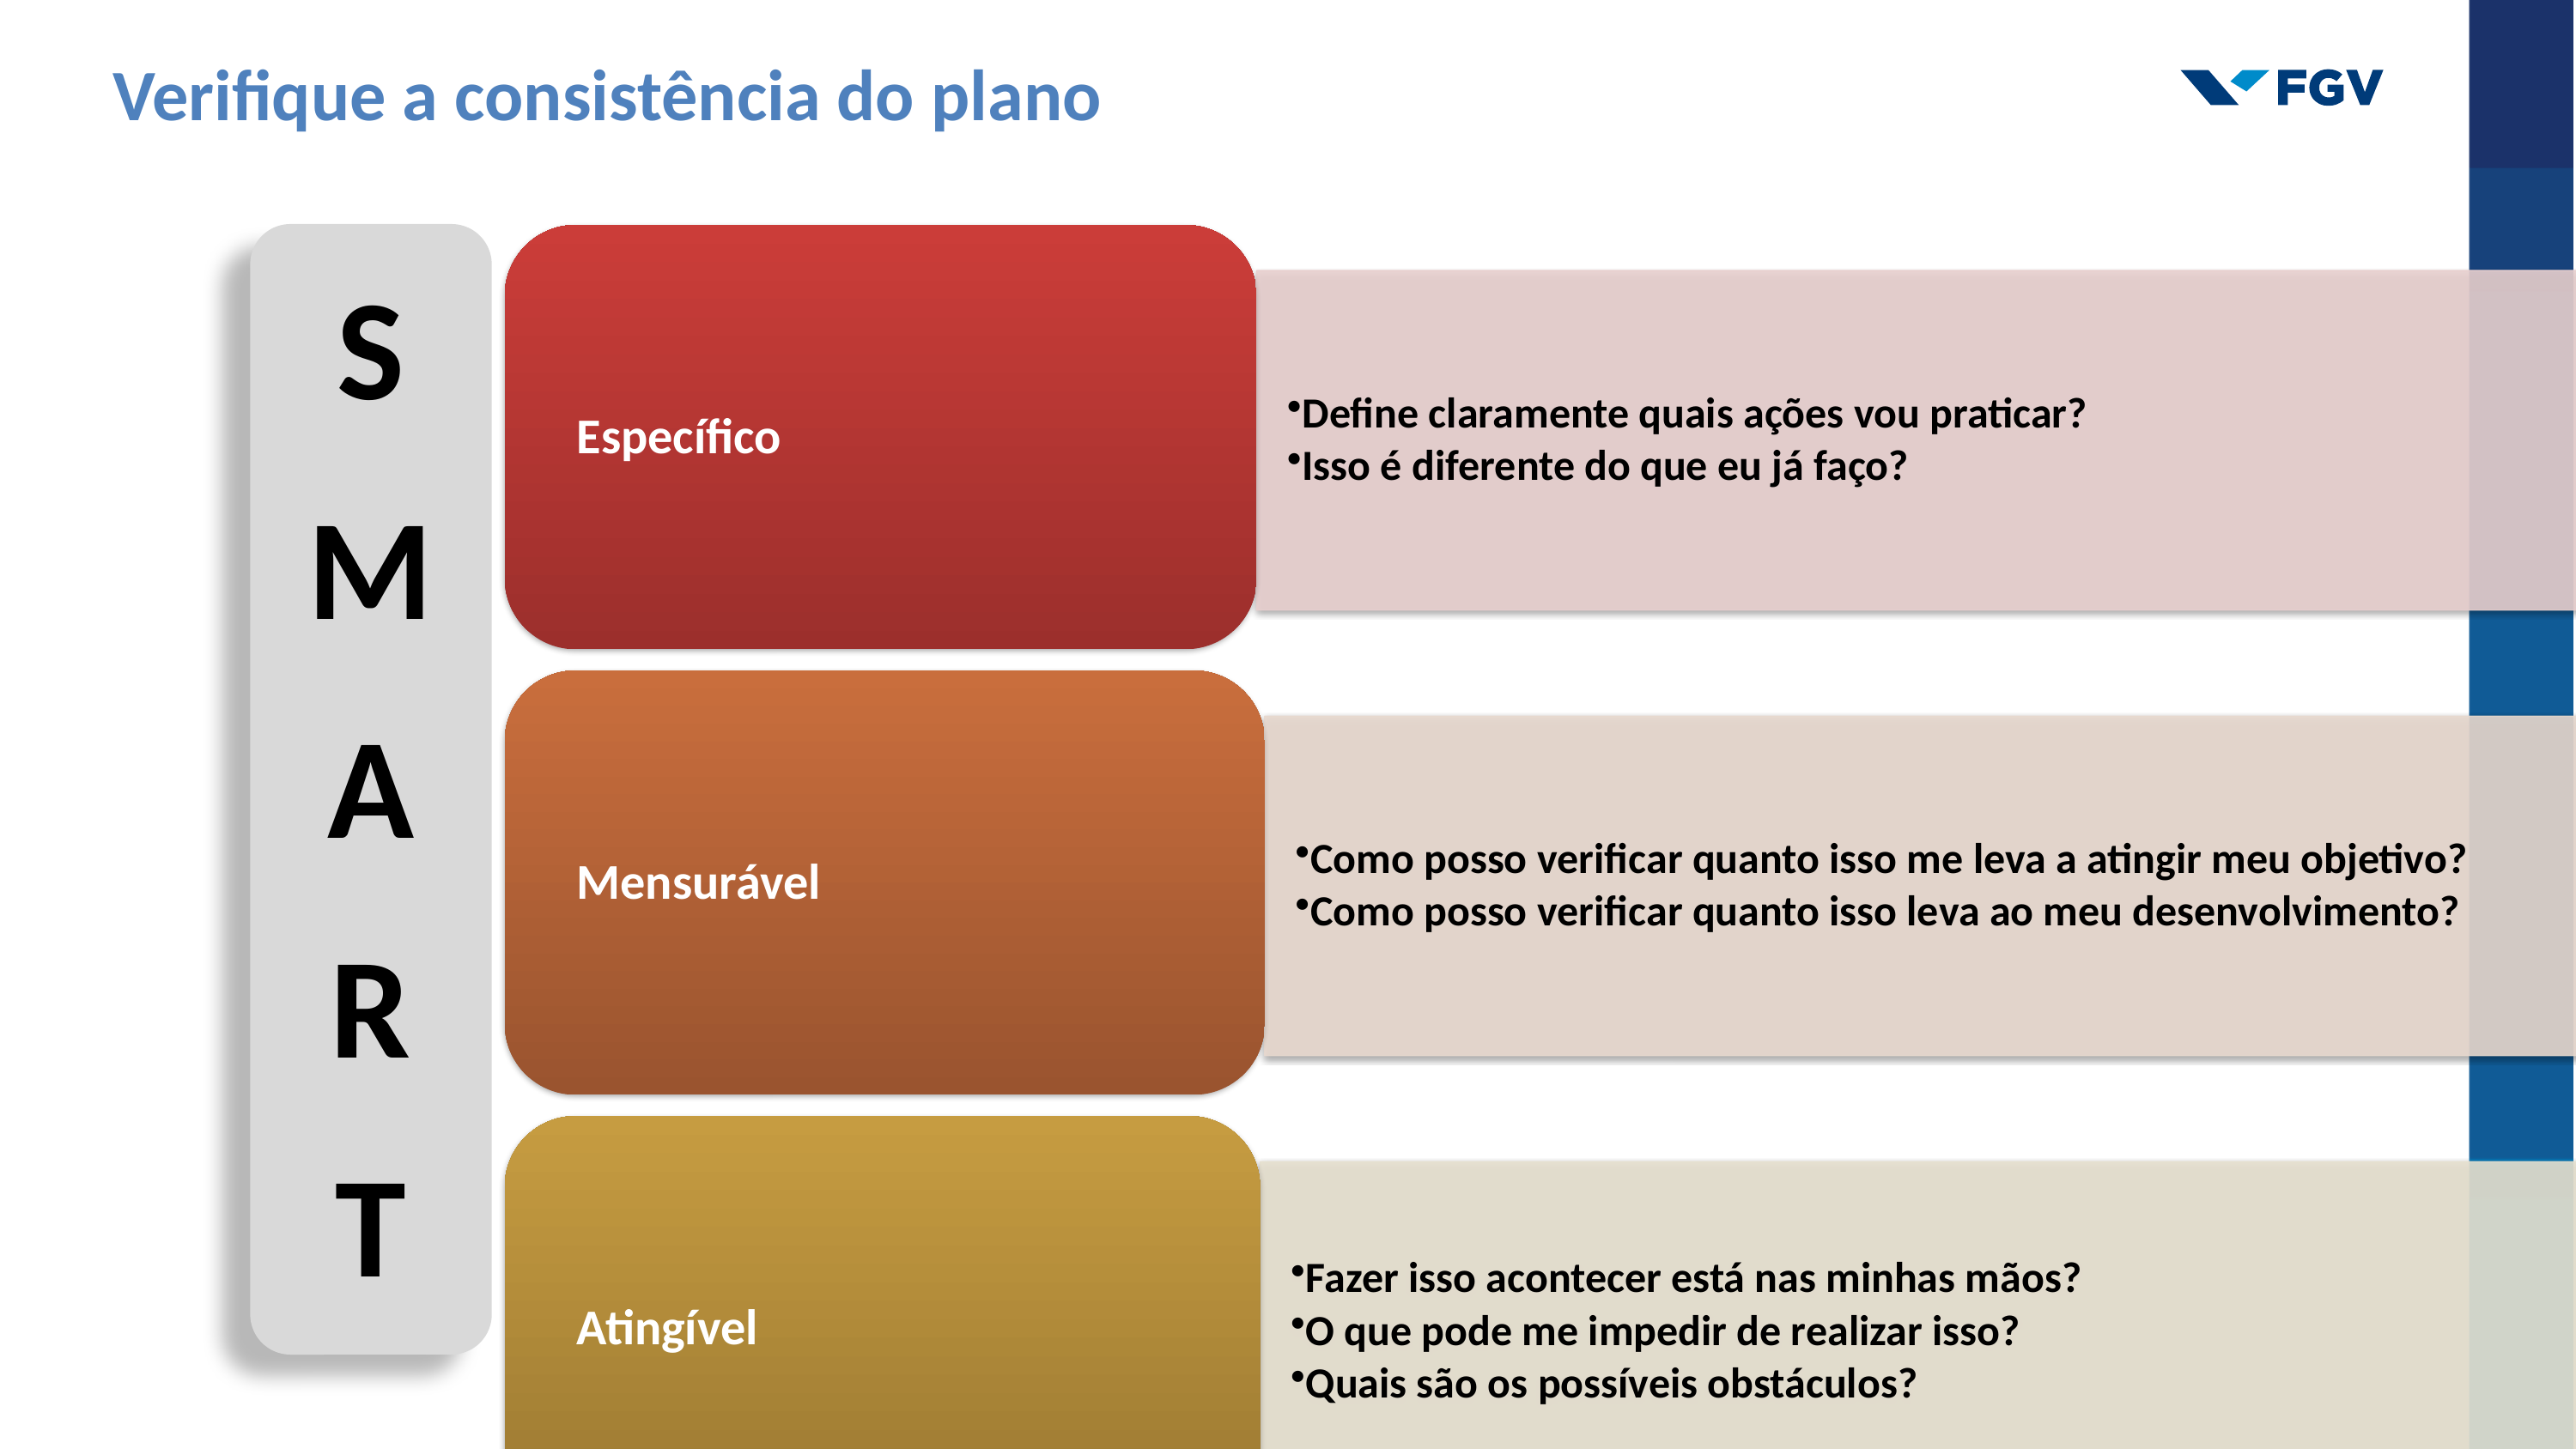

Verifique a consistência do plano
Define claramente quais ações vou praticar?
Isso é diferente do que eu já faço?
Específico
Como posso verificar quanto isso me leva a atingir meu objetivo?
Como posso verificar quanto isso leva ao meu desenvolvimento?
Mensurável
Fazer isso acontecer está nas minhas mãos?
O que pode me impedir de realizar isso?
Quais são os possíveis obstáculos?
Atingível
É relevante eu me tornar melhor nisso?
Os outros valorizarão se eu me tornar melhor nisso?
Relevante
Posso praticar isso com uma frequência observável?
Em quais momentos vou medir os resultados?
Definido no tempo

S
M
A
R
T